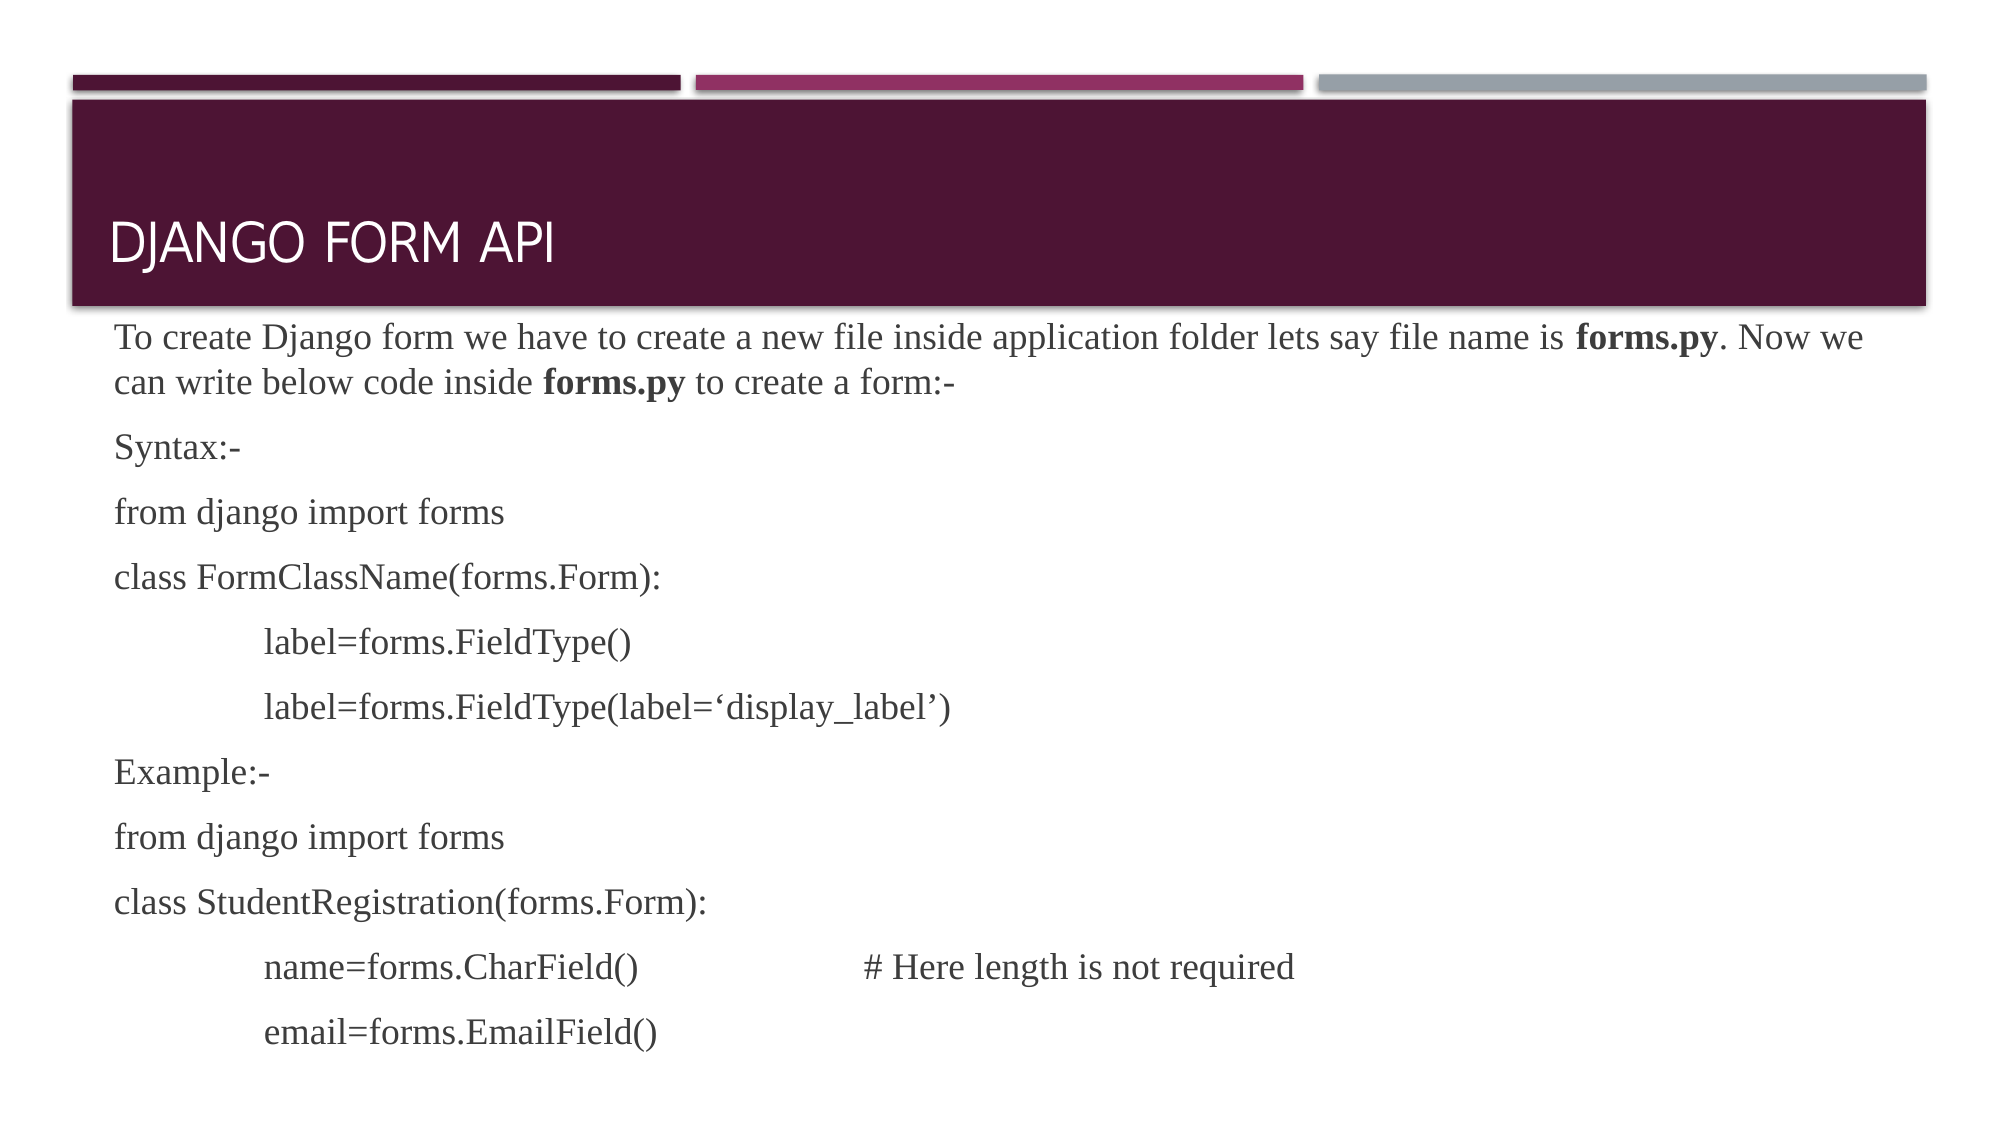

# Django form api
To create Django form we have to create a new file inside application folder lets say file name is forms.py. Now we can write below code inside forms.py to create a form:-
Syntax:-
from django import forms
class FormClassName(forms.Form):
	label=forms.FieldType()
	label=forms.FieldType(label=‘display_label’)
Example:-
from django import forms
class StudentRegistration(forms.Form):
	name=forms.CharField()		# Here length is not required
	email=forms.EmailField()